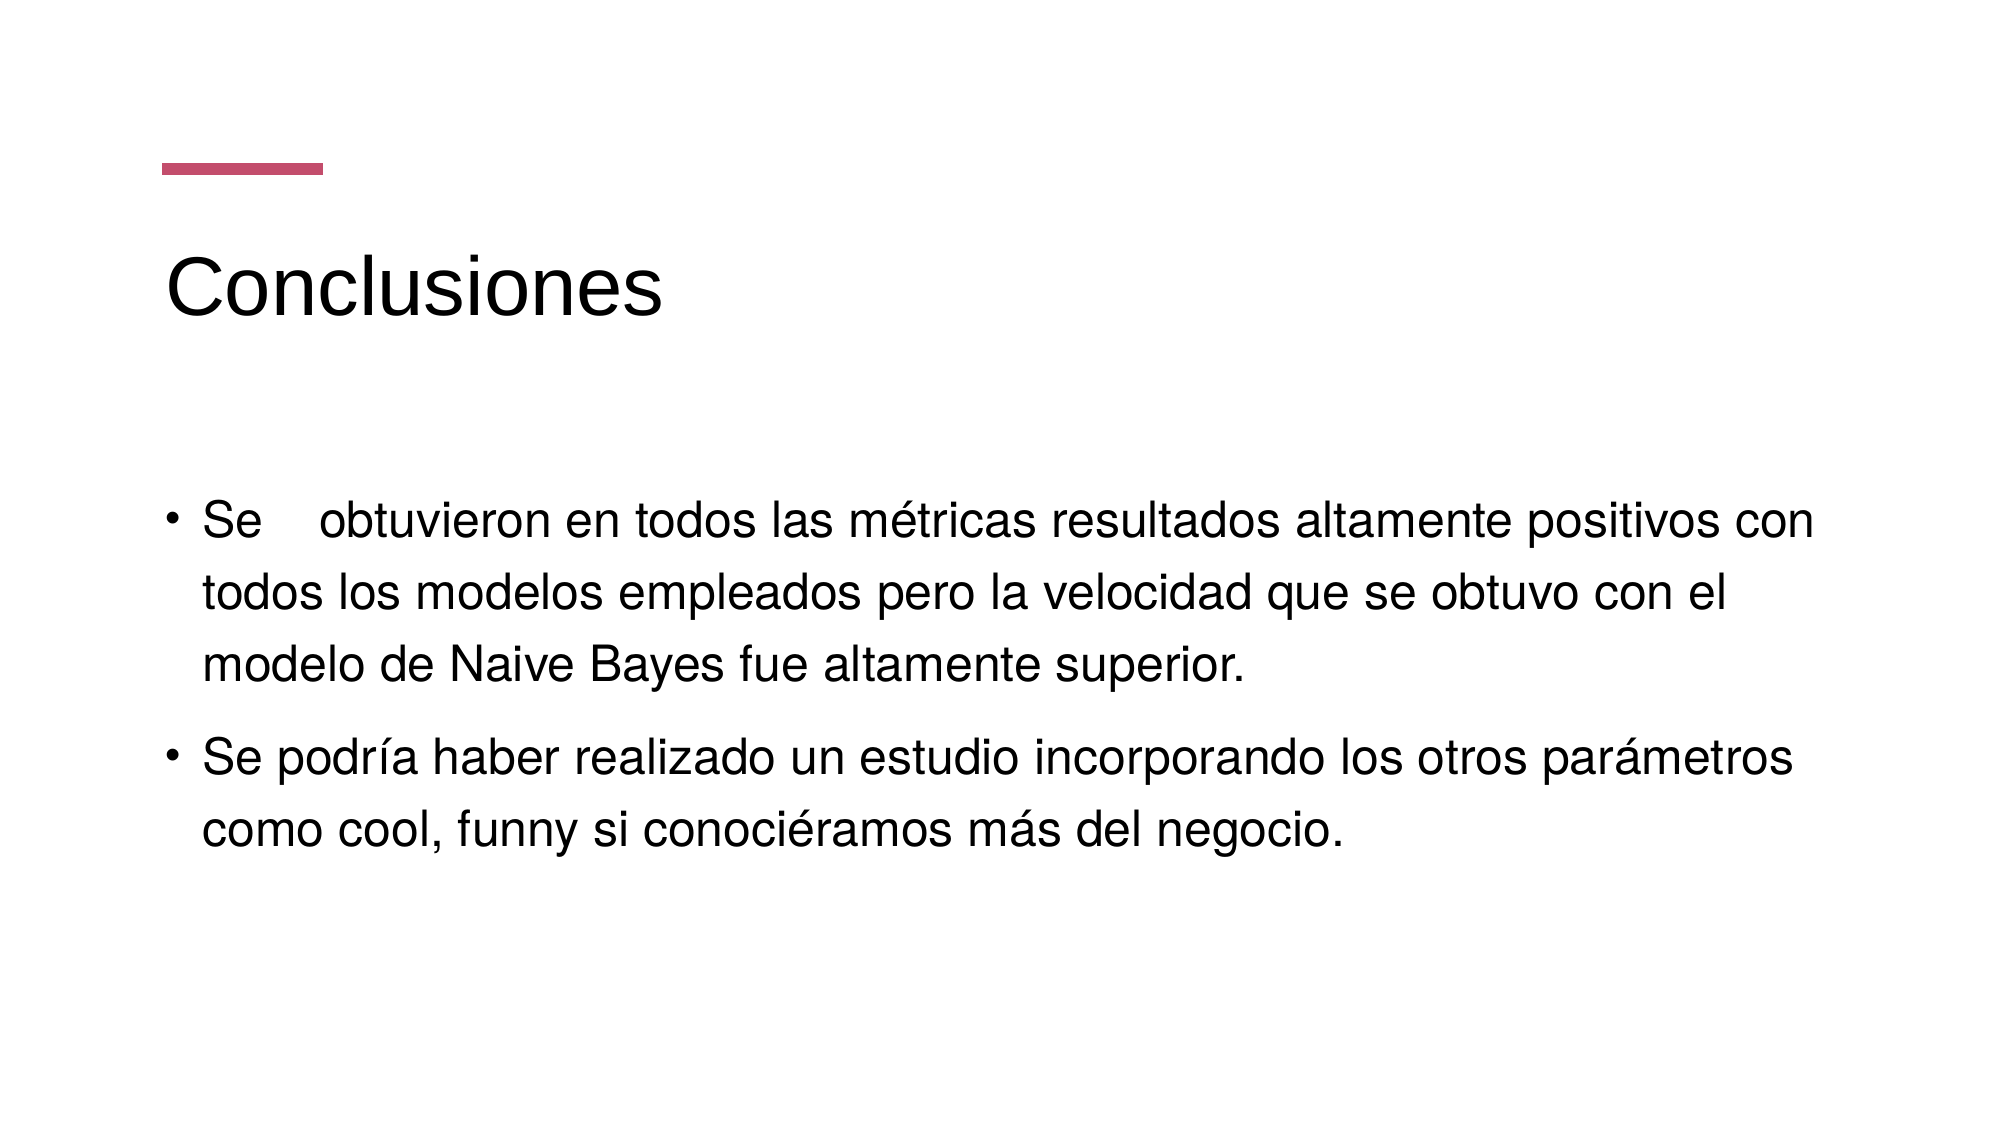

# Conclusiones
Se    obtuvieron en todos las métricas resultados altamente positivos con todos los modelos empleados pero la velocidad que se obtuvo con el modelo de Naive Bayes fue altamente superior.
Se podría haber realizado un estudio incorporando los otros parámetros como cool, funny si conociéramos más del negocio.